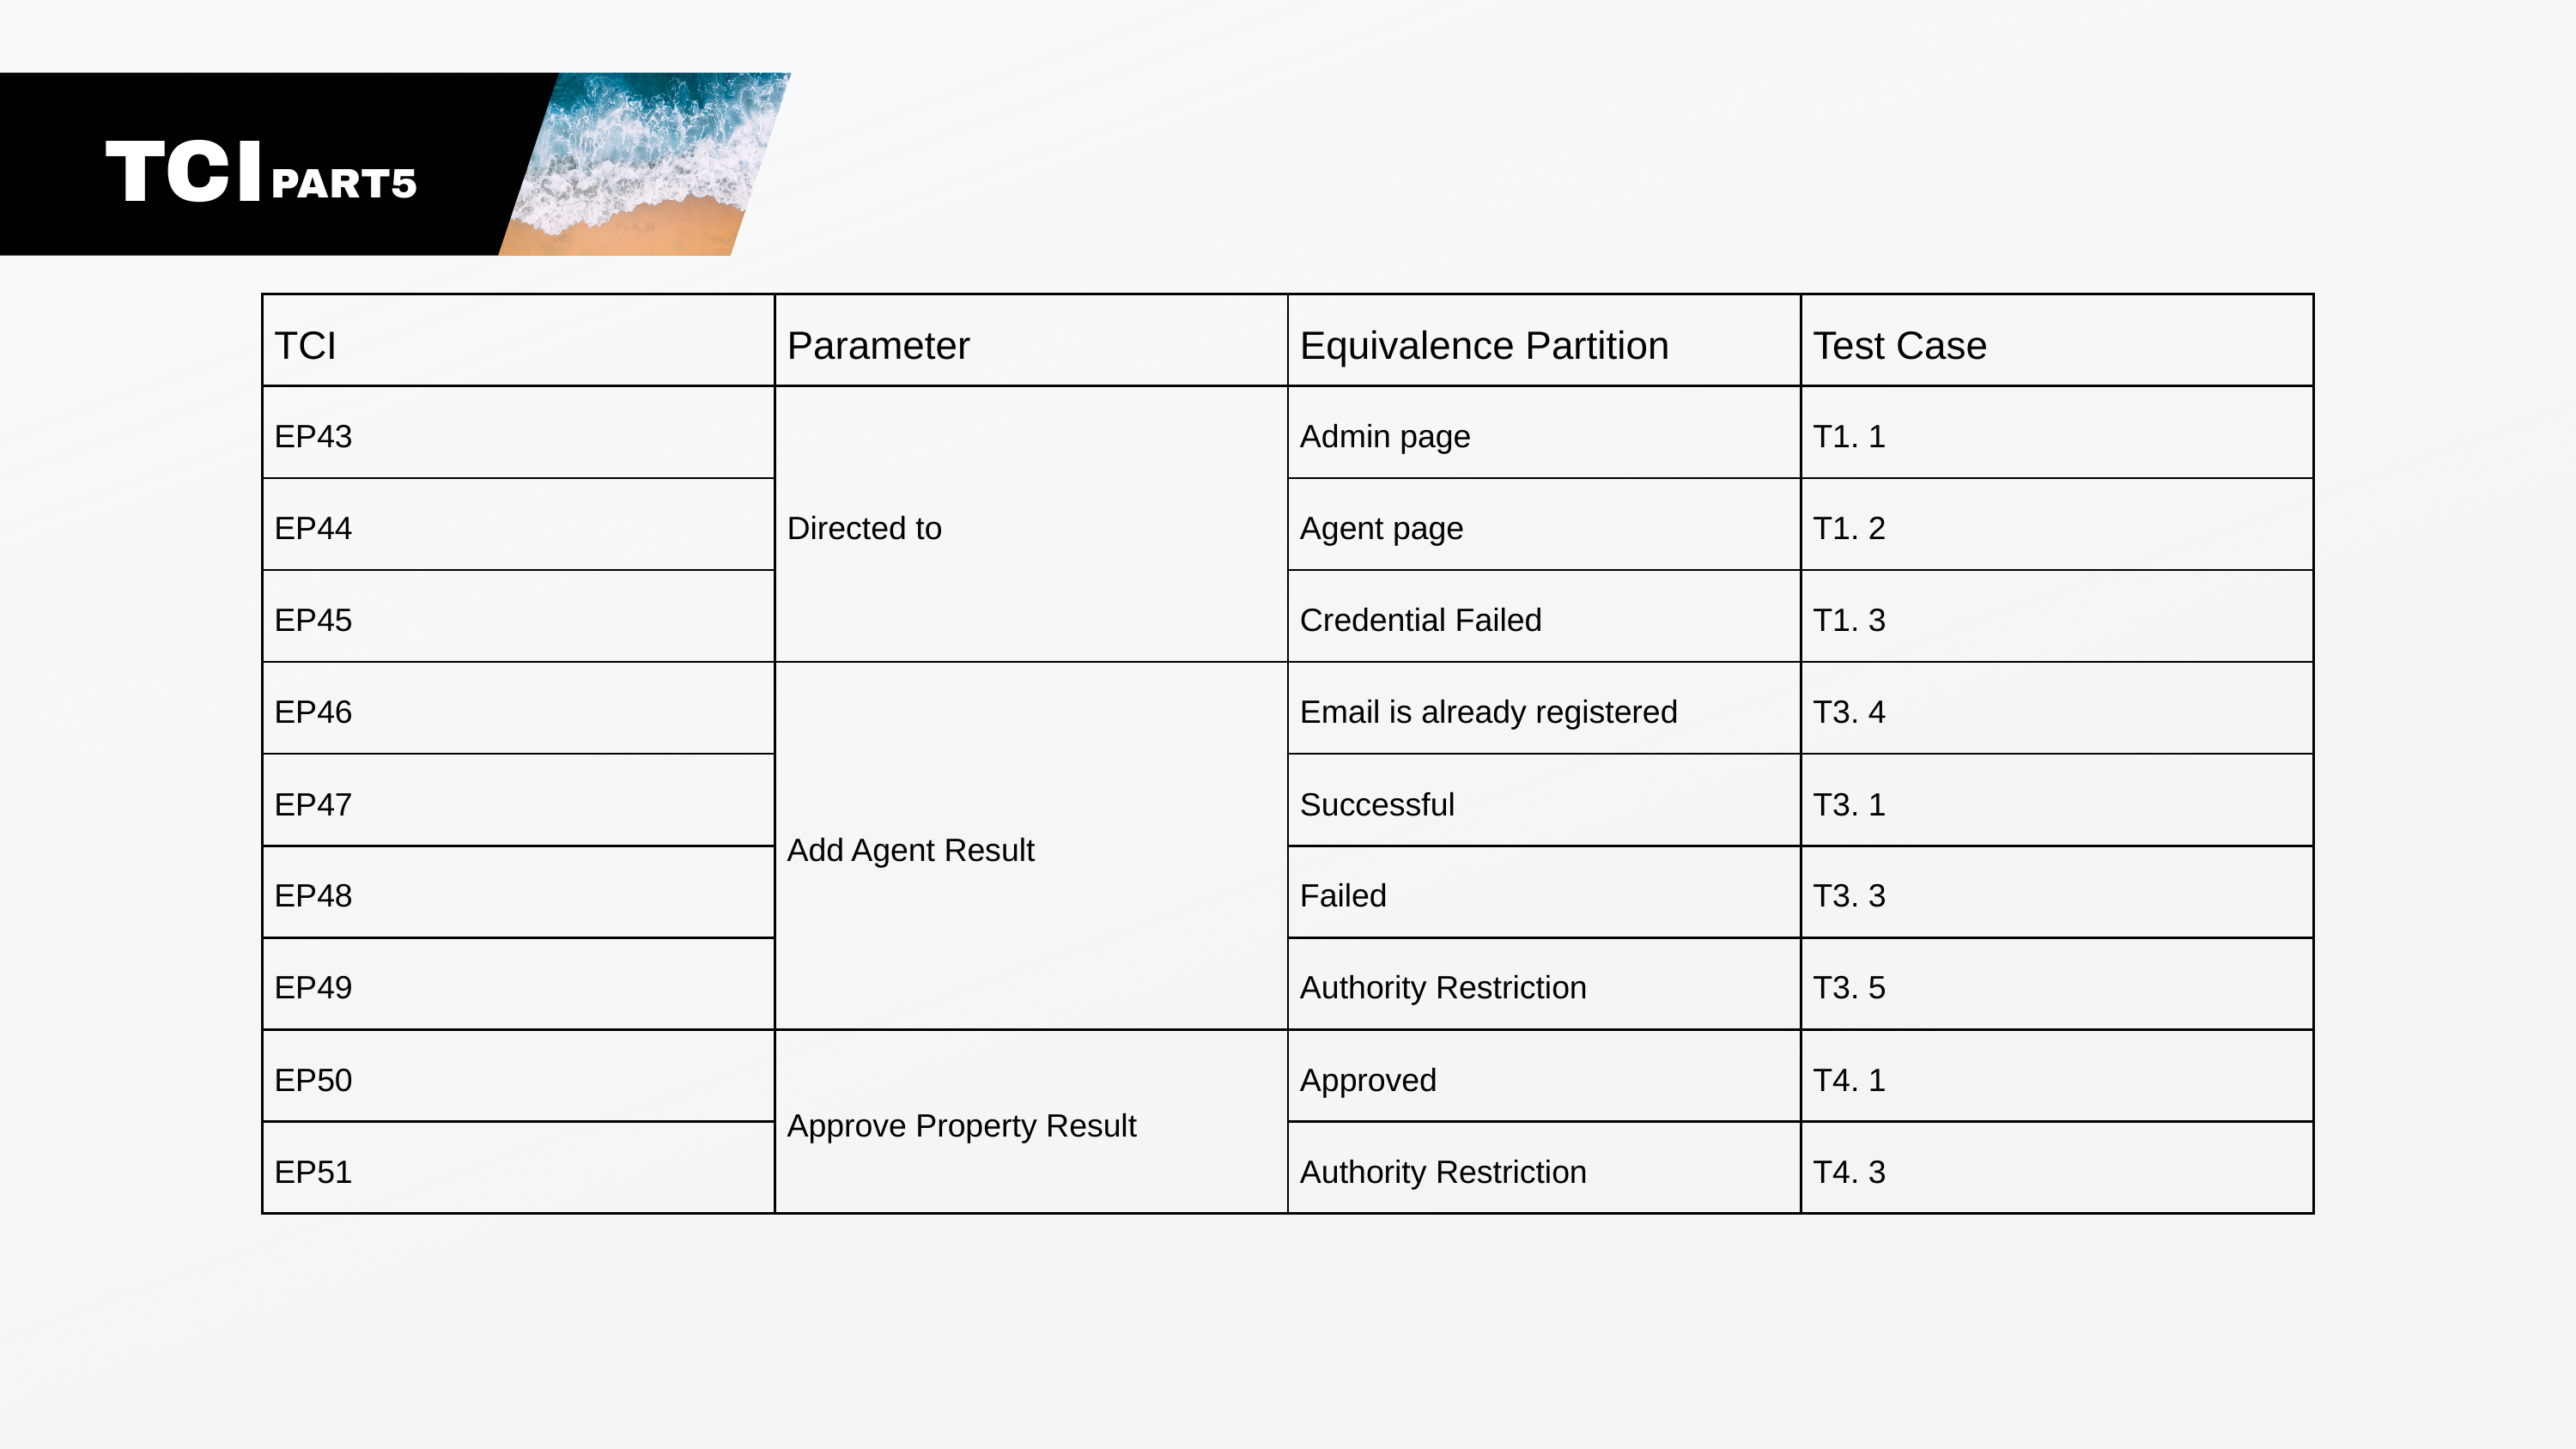

TCI
PART5
| TCI | Parameter | Equivalence Partition | Test Case |
| --- | --- | --- | --- |
| EP43 | Directed to | Admin page | T1. 1 |
| EP44 | Directed to | Agent page | T1. 2 |
| EP45 | Directed to | Credential Failed | T1. 3 |
| EP46 | Add Agent Result | Email is already registered | T3. 4 |
| EP47 | Add Agent Result | Successful | T3. 1 |
| EP48 | Add Agent Result | Failed | T3. 3 |
| EP49 | Add Agent Result | Authority Restriction | T3. 5 |
| EP50 | Approve Property Result | Approved | T4. 1 |
| EP51 | Approve Property Result | Authority Restriction | T4. 3 |